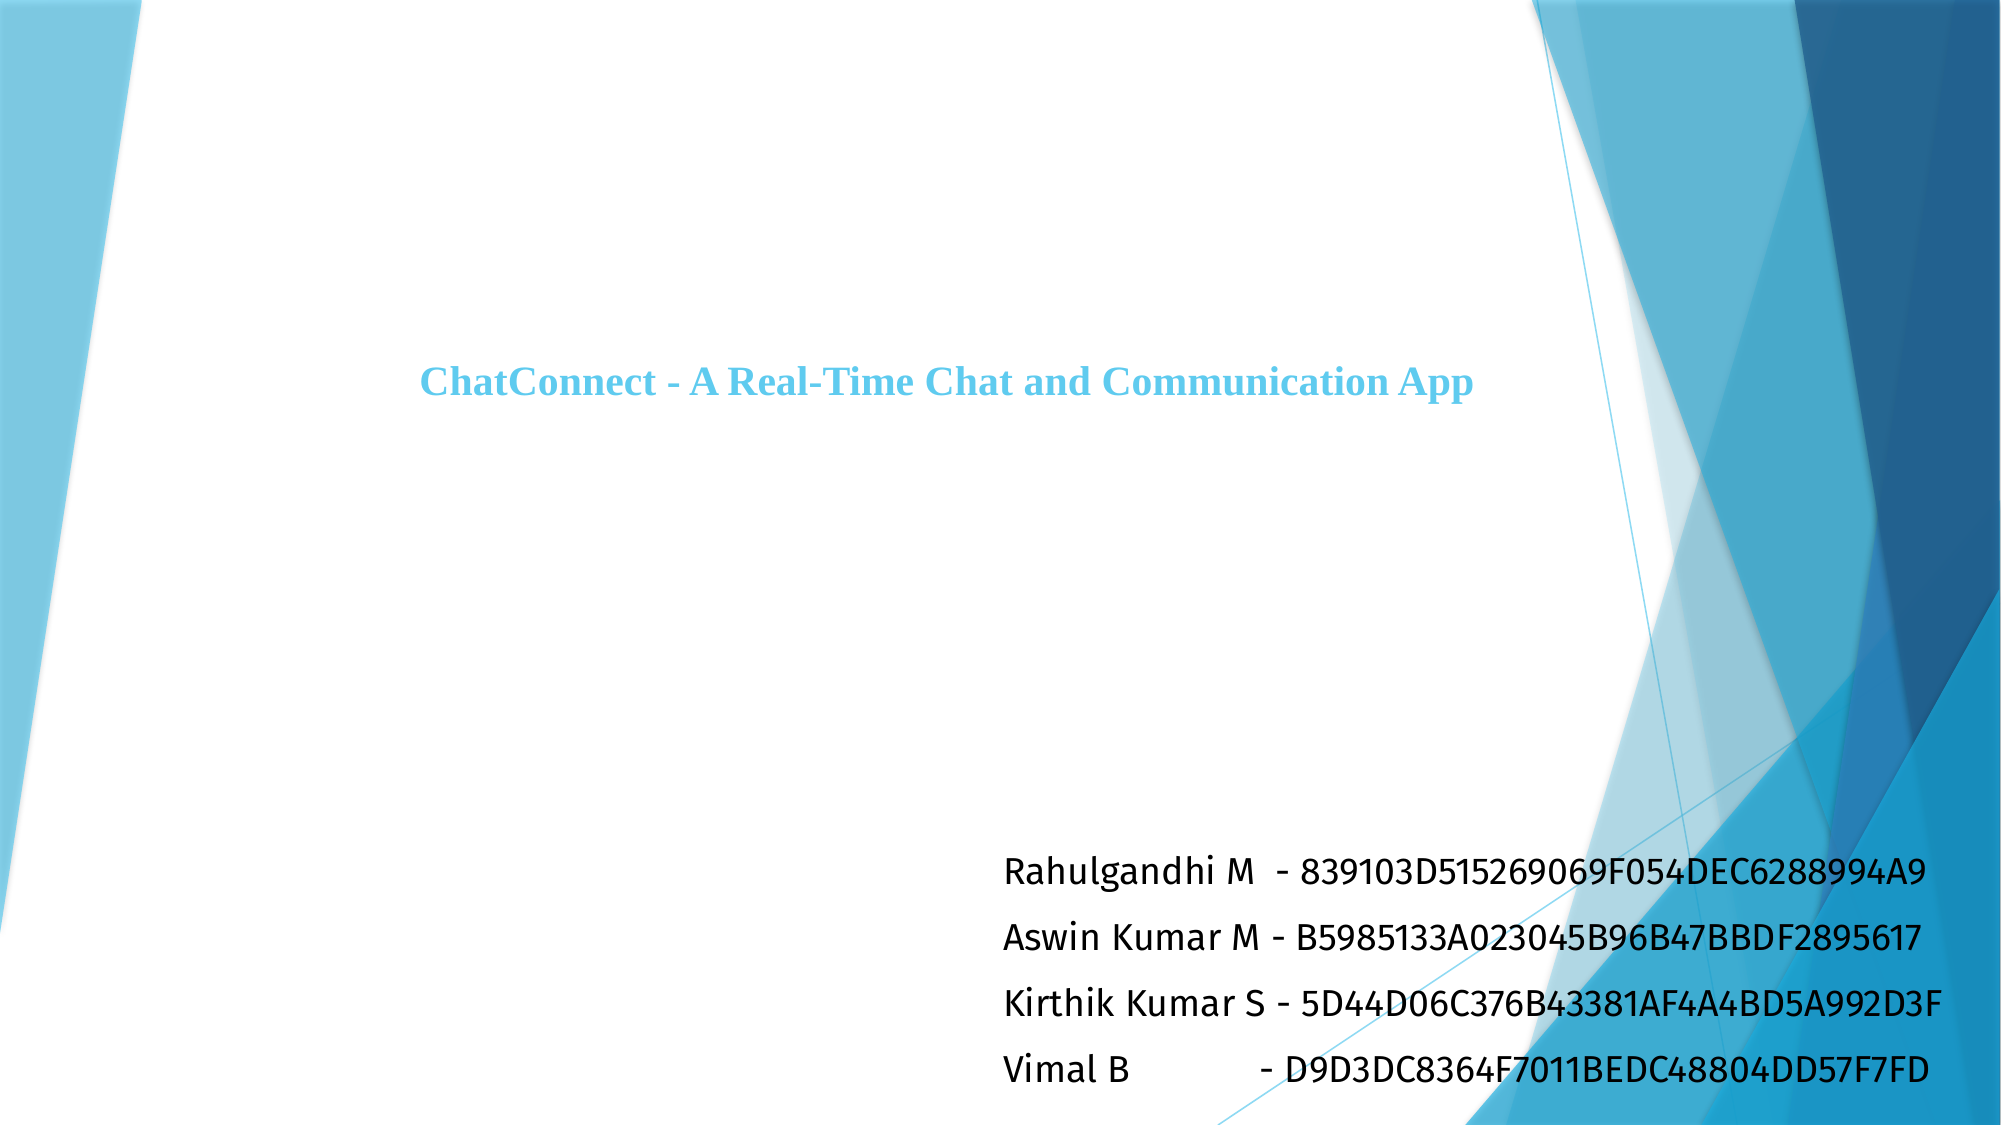

# ChatConnect - A Real-Time Chat and Communication App
Rahulgandhi M  - 839103D515269069F054DEC6288994A9
Aswin Kumar M - B5985133A023045B96B47BBDF2895617
Kirthik Kumar S - 5D44D06C376B43381AF4A4BD5A992D3F
Vimal B             - D9D3DC8364F7011BEDC48804DD57F7FD